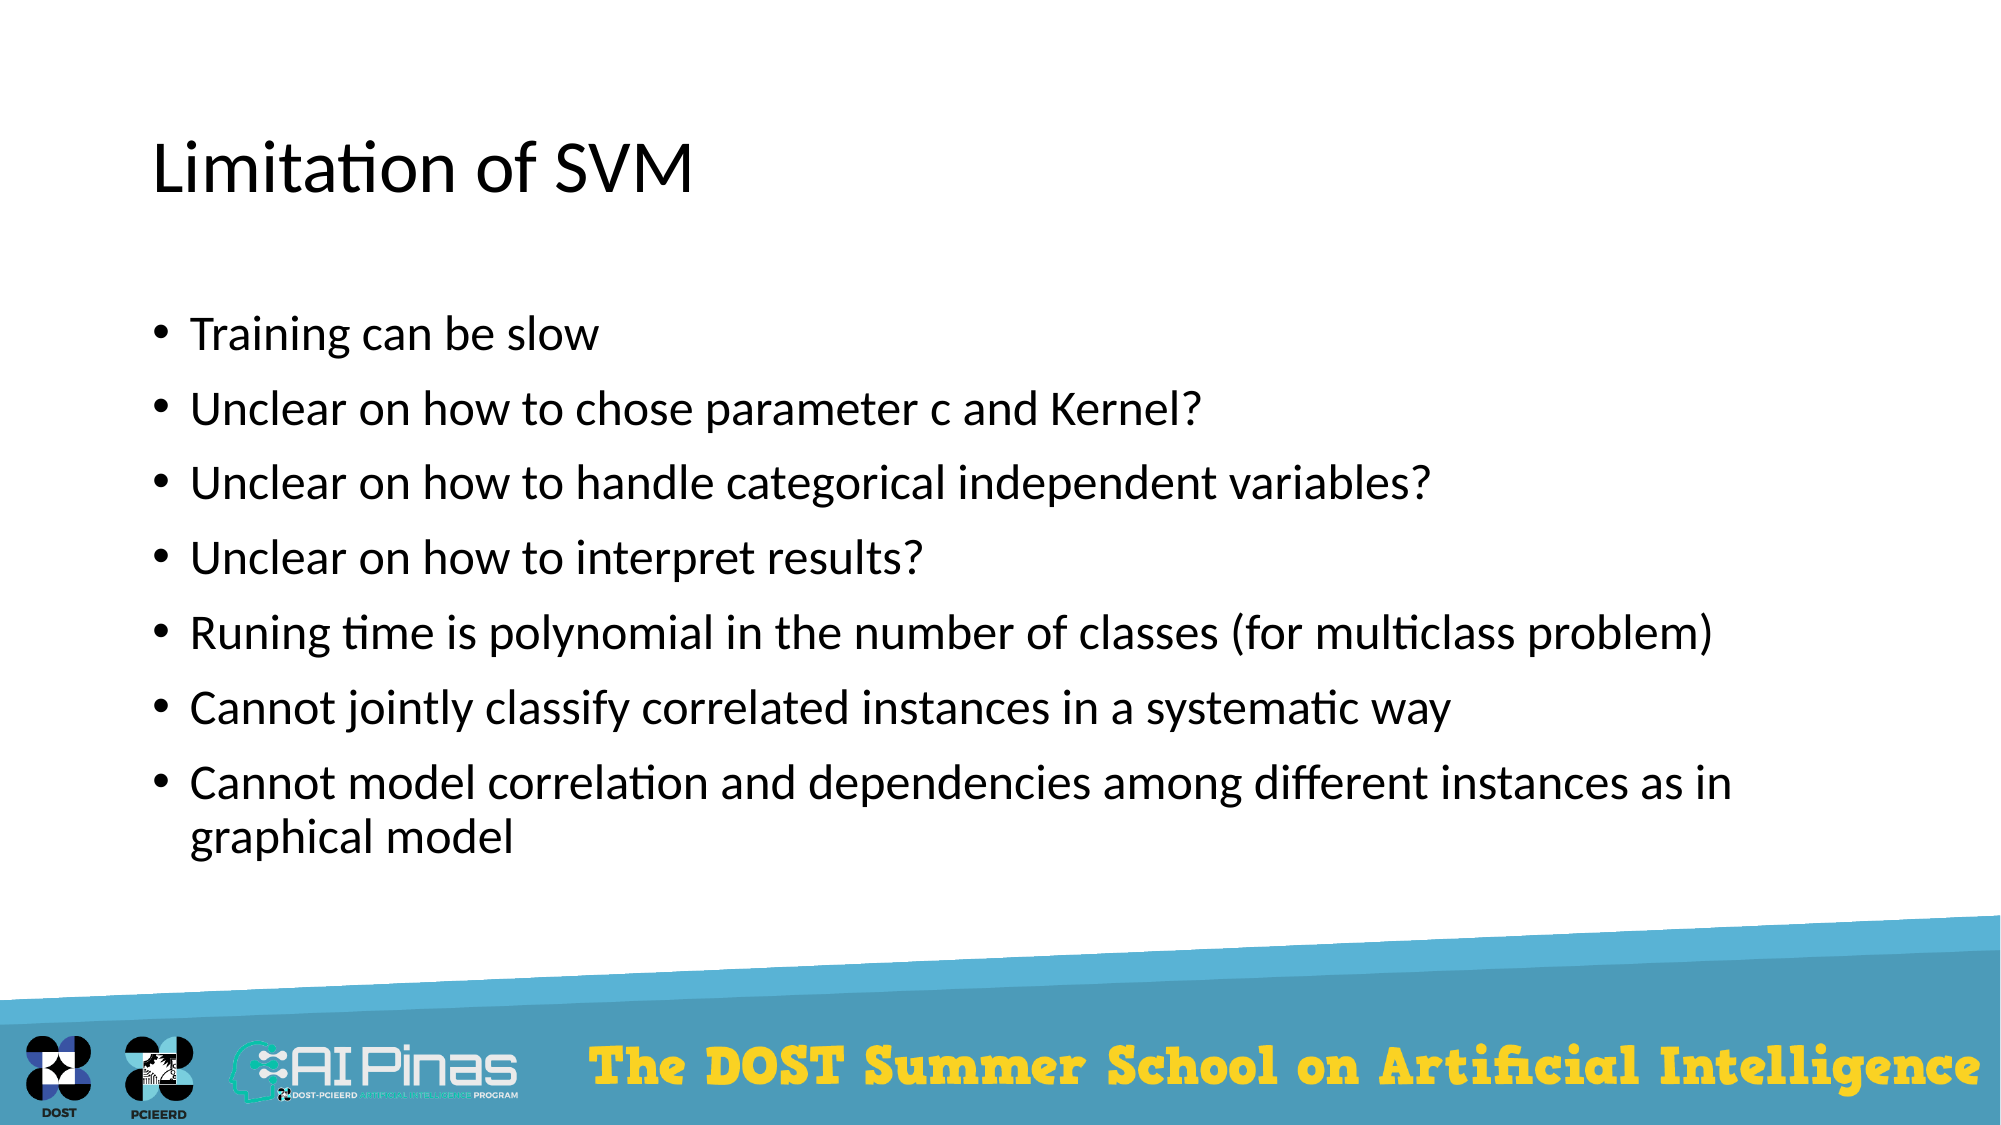

# Limitation of SVM
Training can be slow
Unclear on how to chose parameter c and Kernel?
Unclear on how to handle categorical independent variables?
Unclear on how to interpret results?
Runing time is polynomial in the number of classes (for multiclass problem)
Cannot jointly classify correlated instances in a systematic way
Cannot model correlation and dependencies among different instances as in graphical model